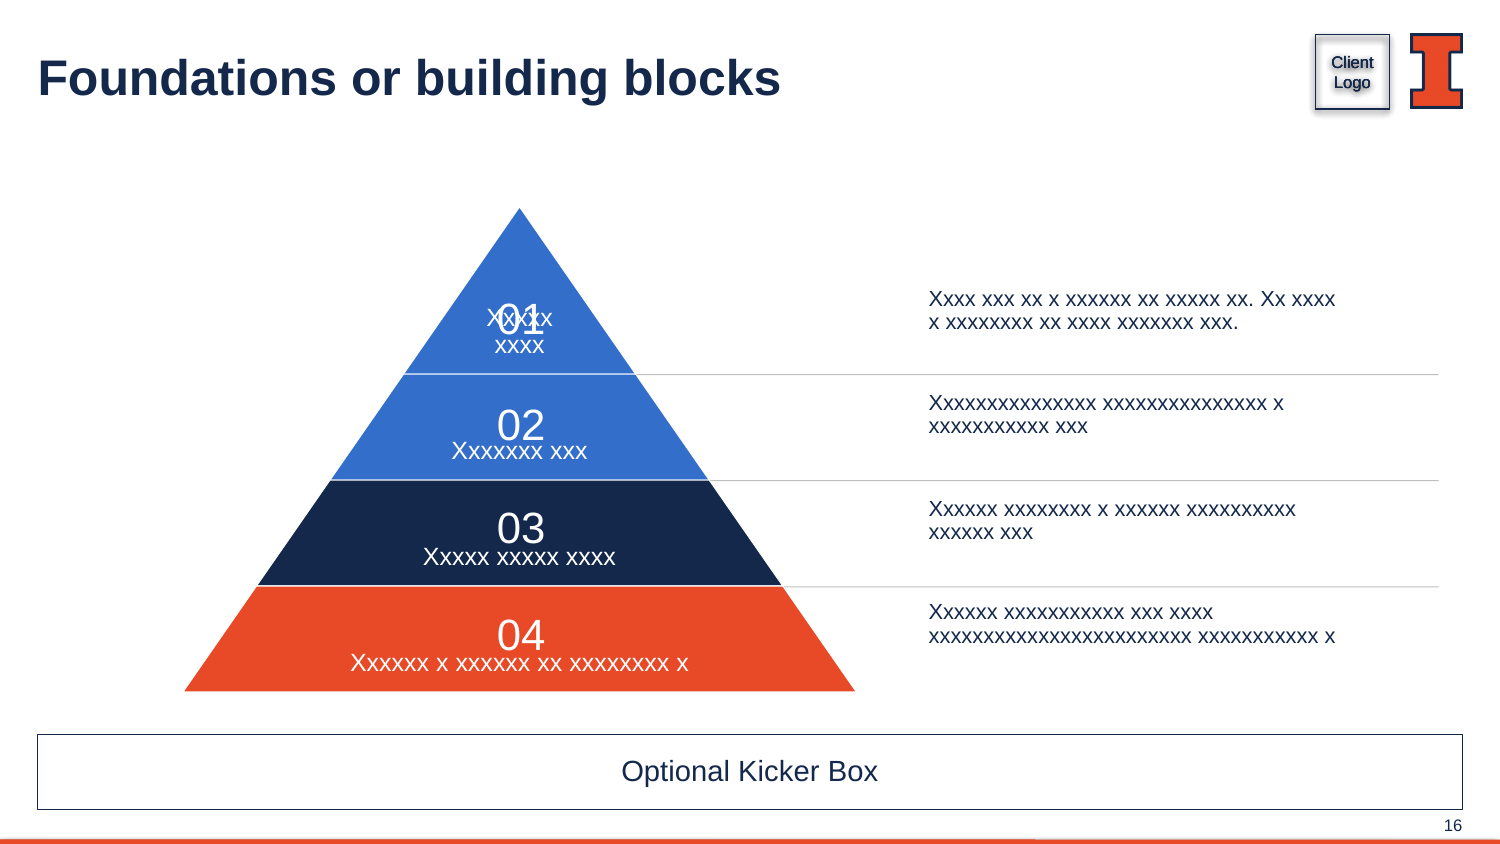

# Foundations or building blocks
Xxxxx xxxx
Xxxxxxx xxx
Xxxxx xxxxx xxxx
Xxxxxx x xxxxxx xx xxxxxxxx x
Xxxx xxx xx x xxxxxx xx xxxxx xx. Xx xxxx x xxxxxxxx xx xxxx xxxxxxx xxx.
01
Xxxxxxxxxxxxxxx xxxxxxxxxxxxxxx x xxxxxxxxxxx xxx
02
Xxxxxx xxxxxxxx x xxxxxx xxxxxxxxxx xxxxxx xxx
03
Xxxxxx xxxxxxxxxxx xxx xxxx xxxxxxxxxxxxxxxxxxxxxxxx xxxxxxxxxxx x
04
Optional Kicker Box

16